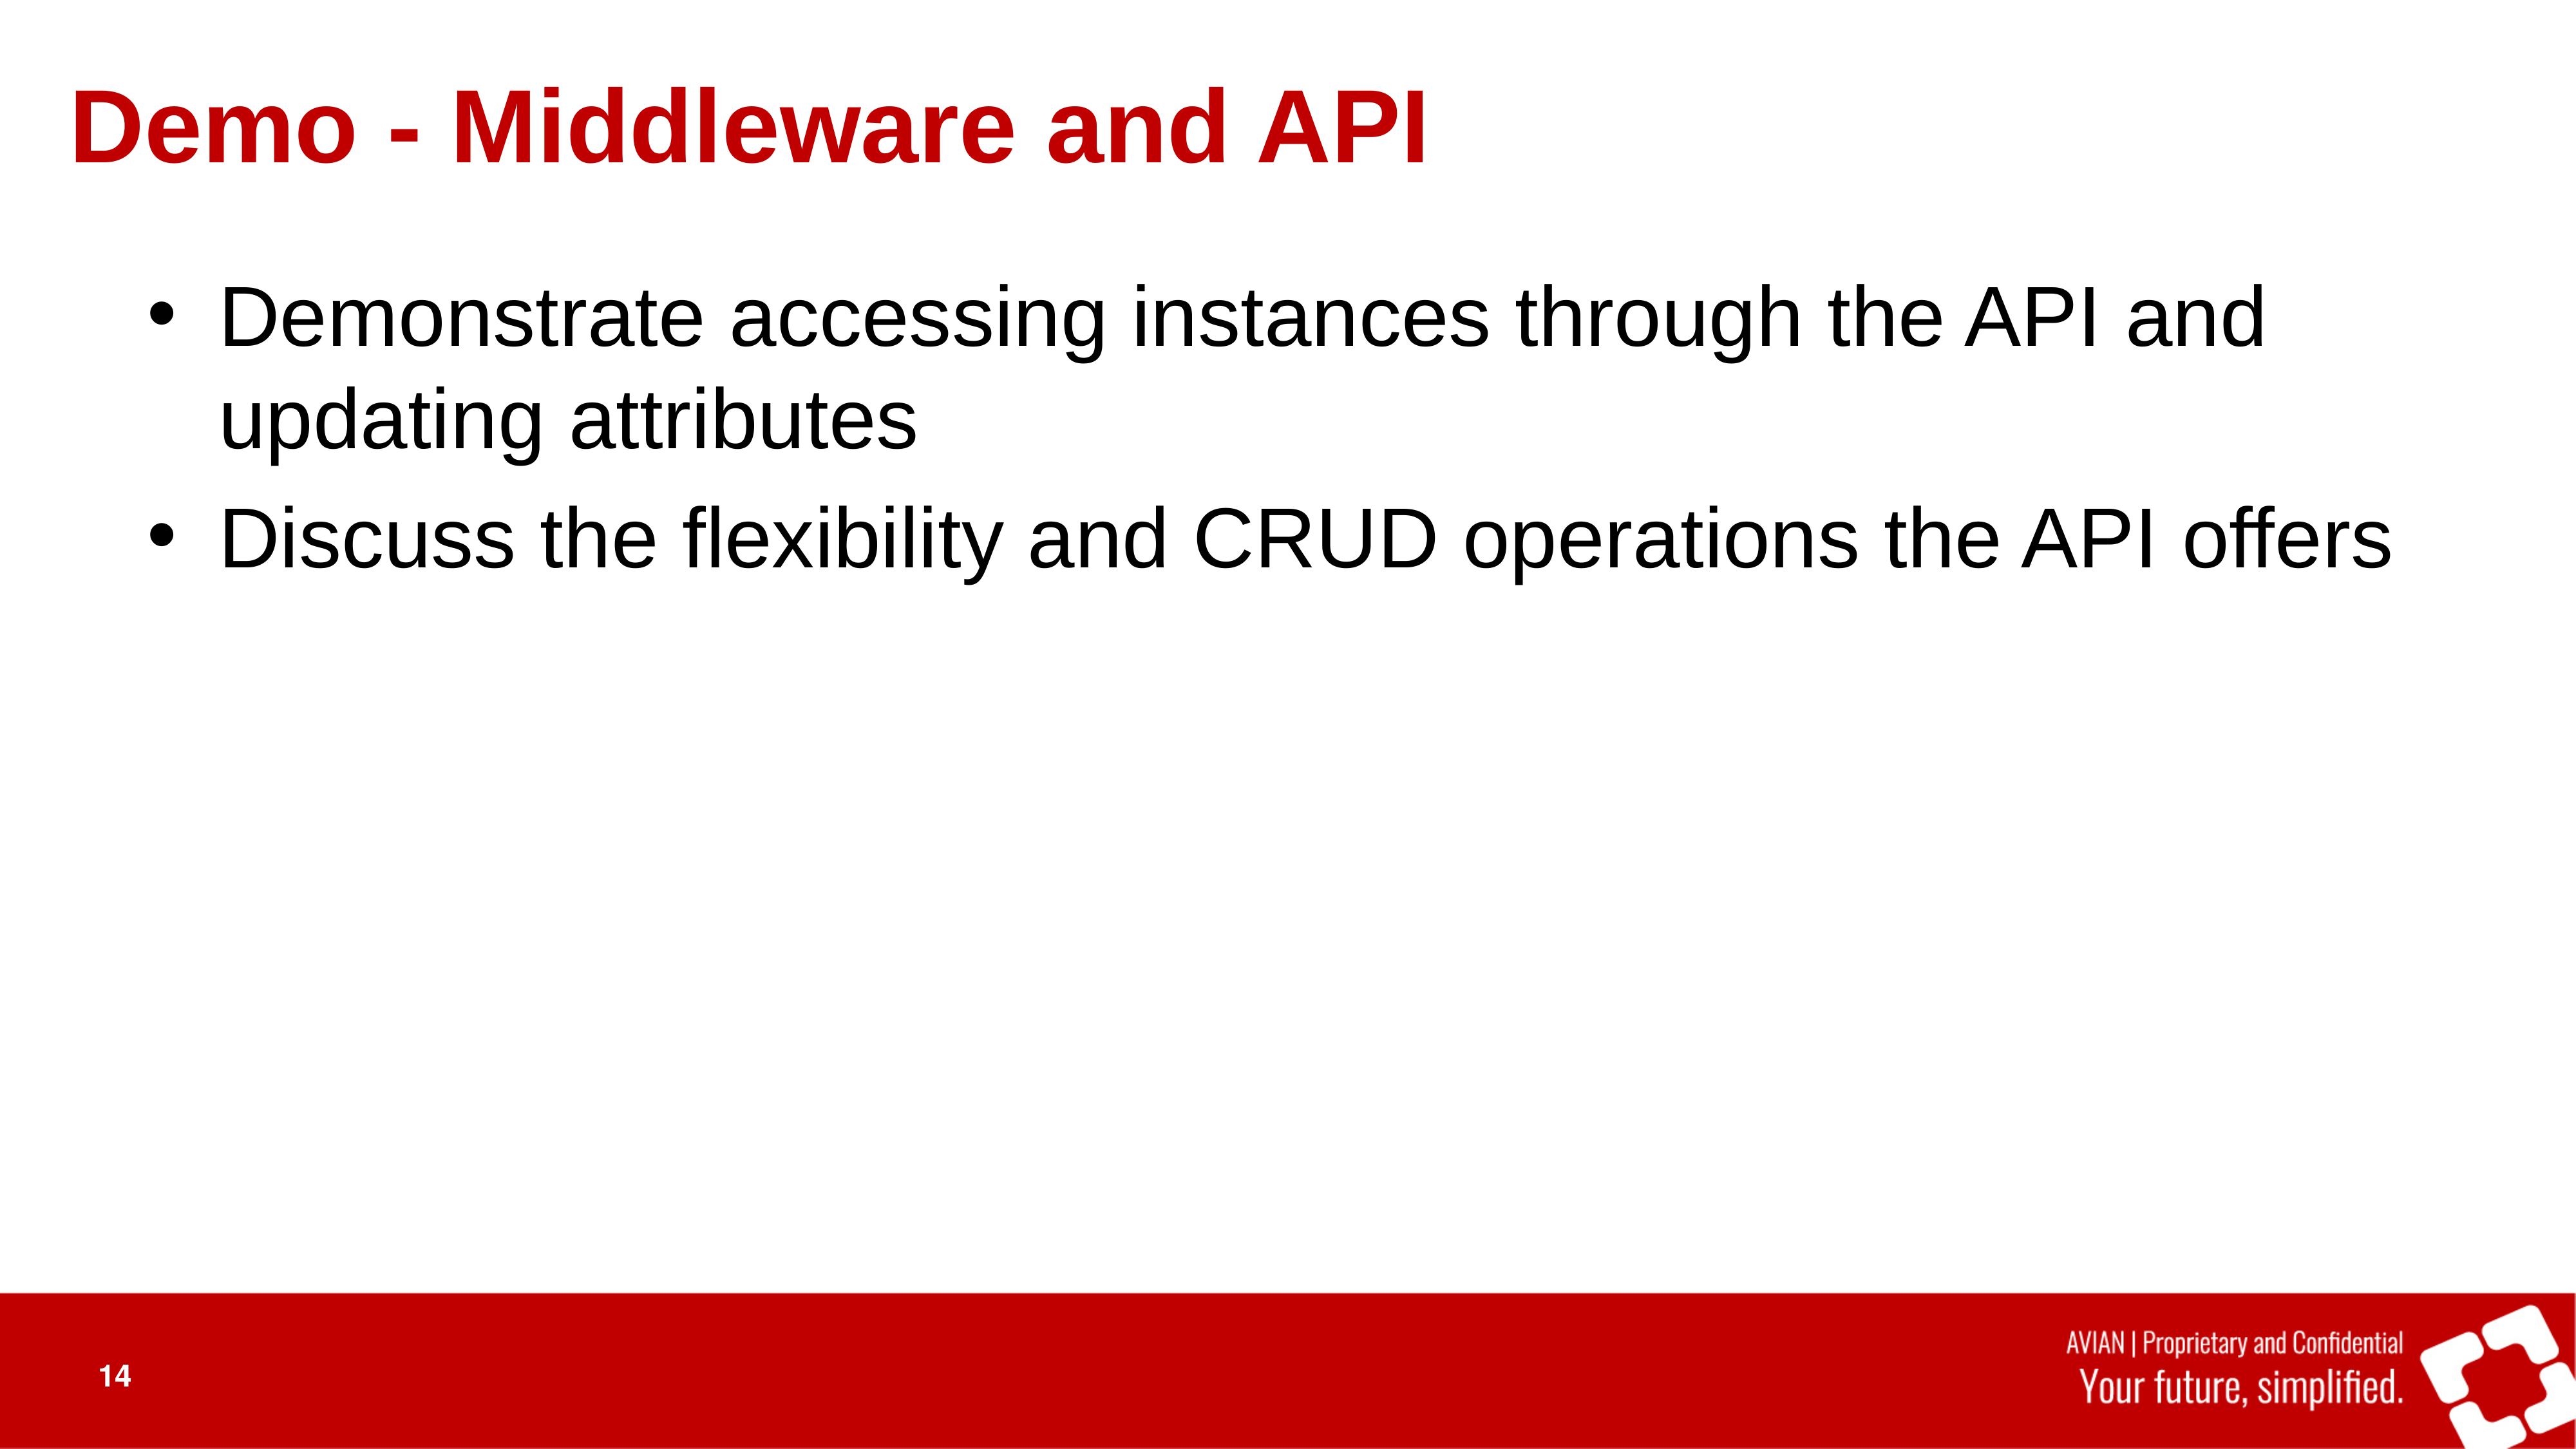

# Demo - Middleware and API
Demonstrate accessing instances through the API and updating attributes
Discuss the flexibility and CRUD operations the API offers

14